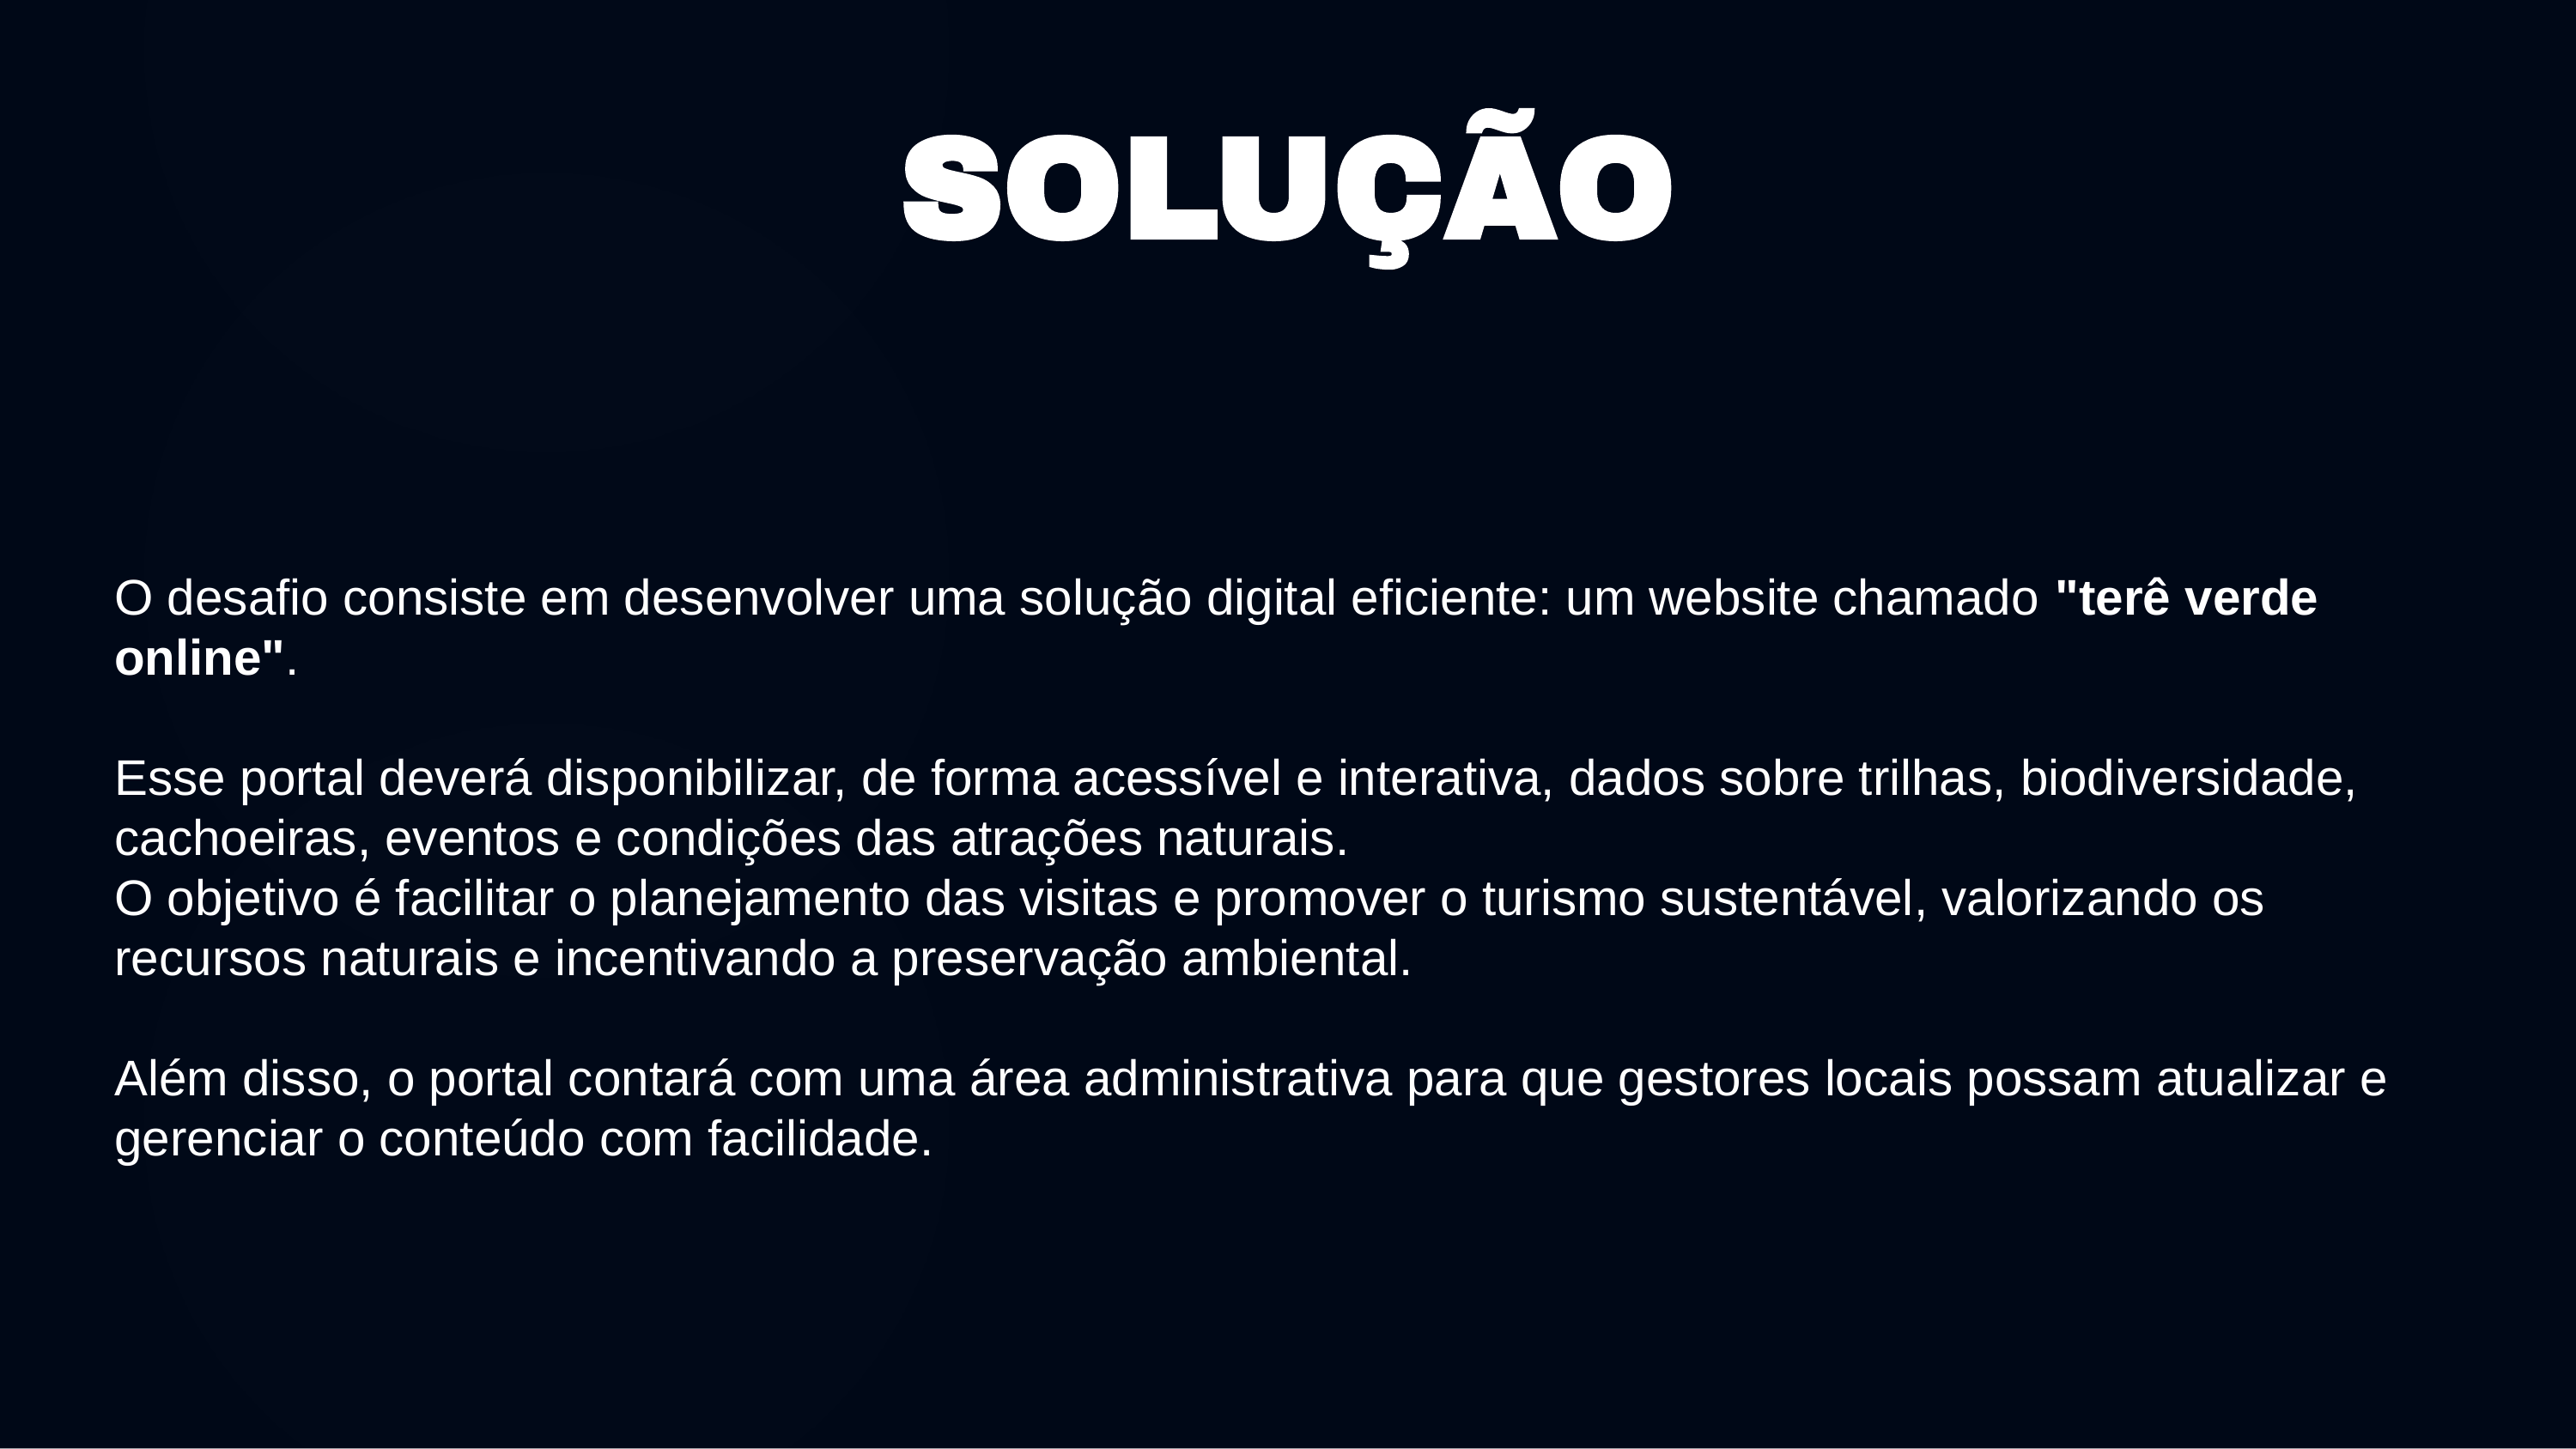

# SOLUÇÃO
O desafio consiste em desenvolver uma solução digital eficiente: um website chamado "terê verde online".

Esse portal deverá disponibilizar, de forma acessível e interativa, dados sobre trilhas, biodiversidade, cachoeiras, eventos e condições das atrações naturais.
O objetivo é facilitar o planejamento das visitas e promover o turismo sustentável, valorizando os recursos naturais e incentivando a preservação ambiental.

Além disso, o portal contará com uma área administrativa para que gestores locais possam atualizar e gerenciar o conteúdo com facilidade.